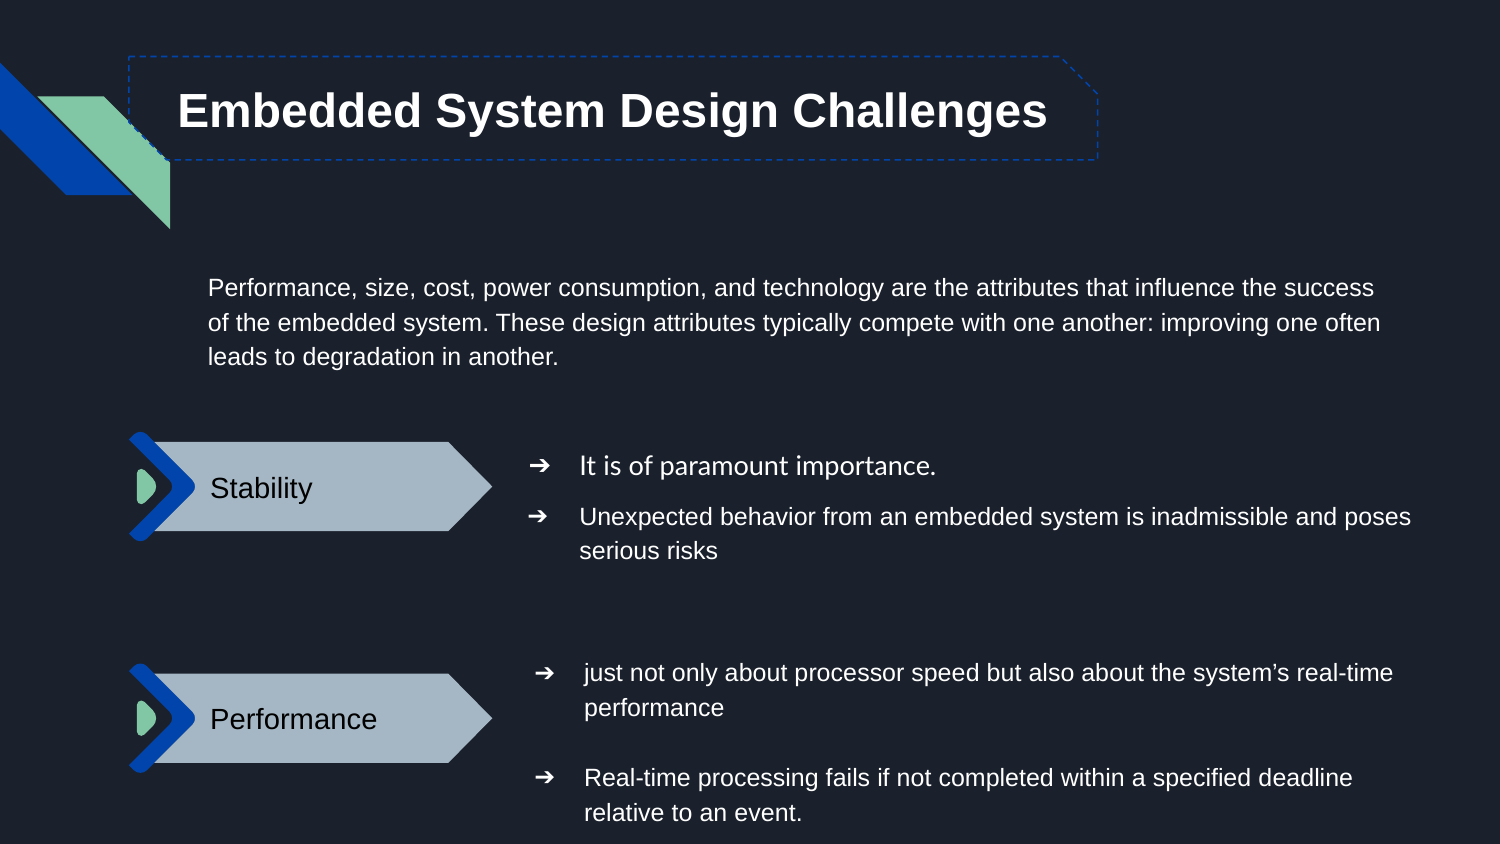

Embedded System Design Challenges
Performance, size, cost, power consumption, and technology are the attributes that influence the success of the embedded system. These design attributes typically compete with one another: improving one often leads to degradation in another.
It is of paramount importance.

     Stability

Unexpected behavior from an embedded system is inadmissible and poses serious risks
just not only about processor speed but also about the system’s real-time performance

     Performance

Real-time processing fails if not completed within a specified deadline relative to an event.